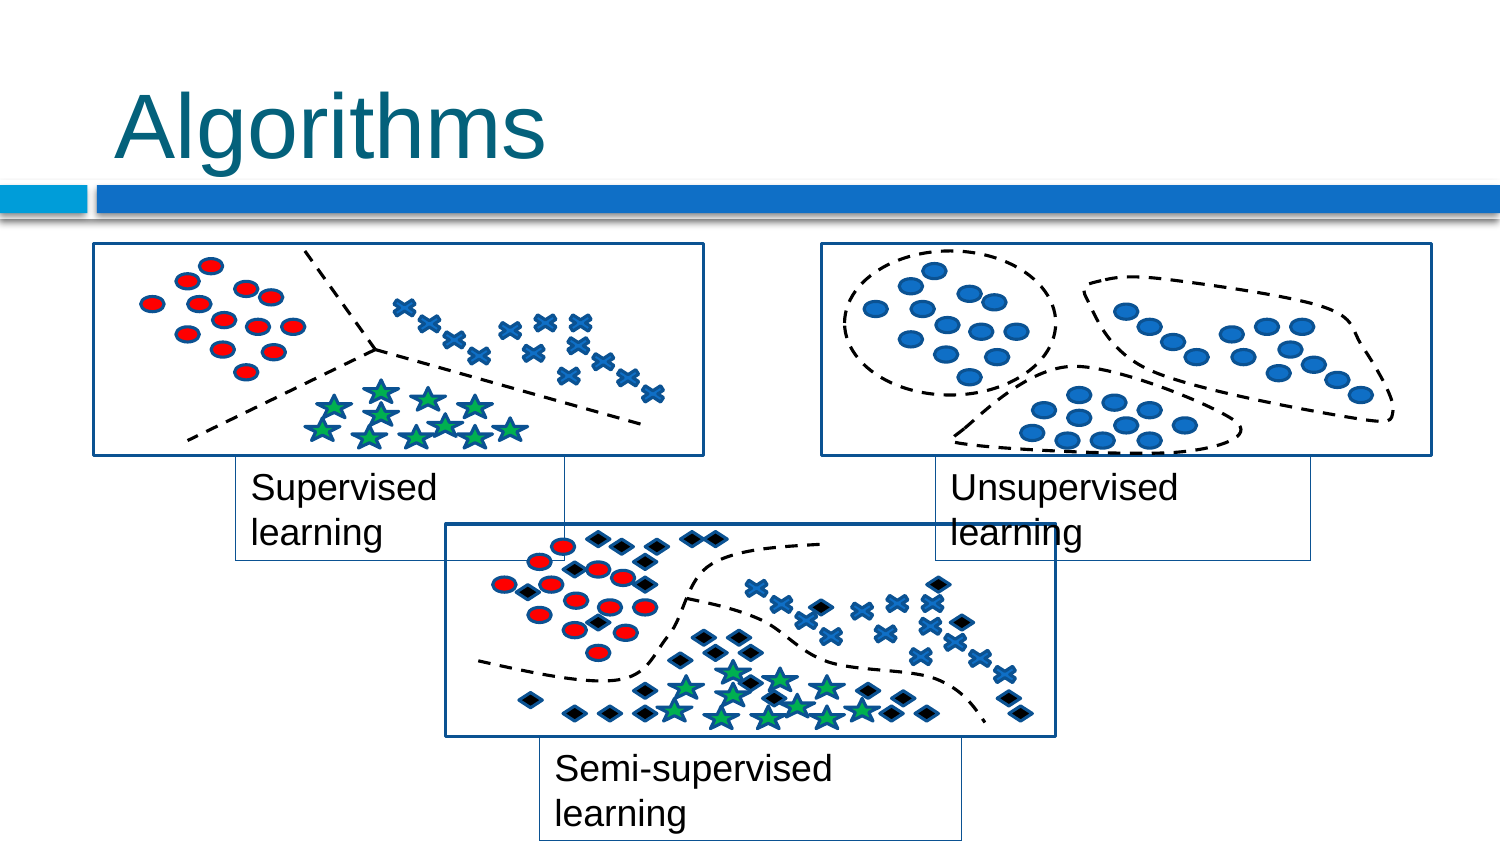

# Algorithms

Unsupervised learning
Supervised learning

Semi-supervised learning